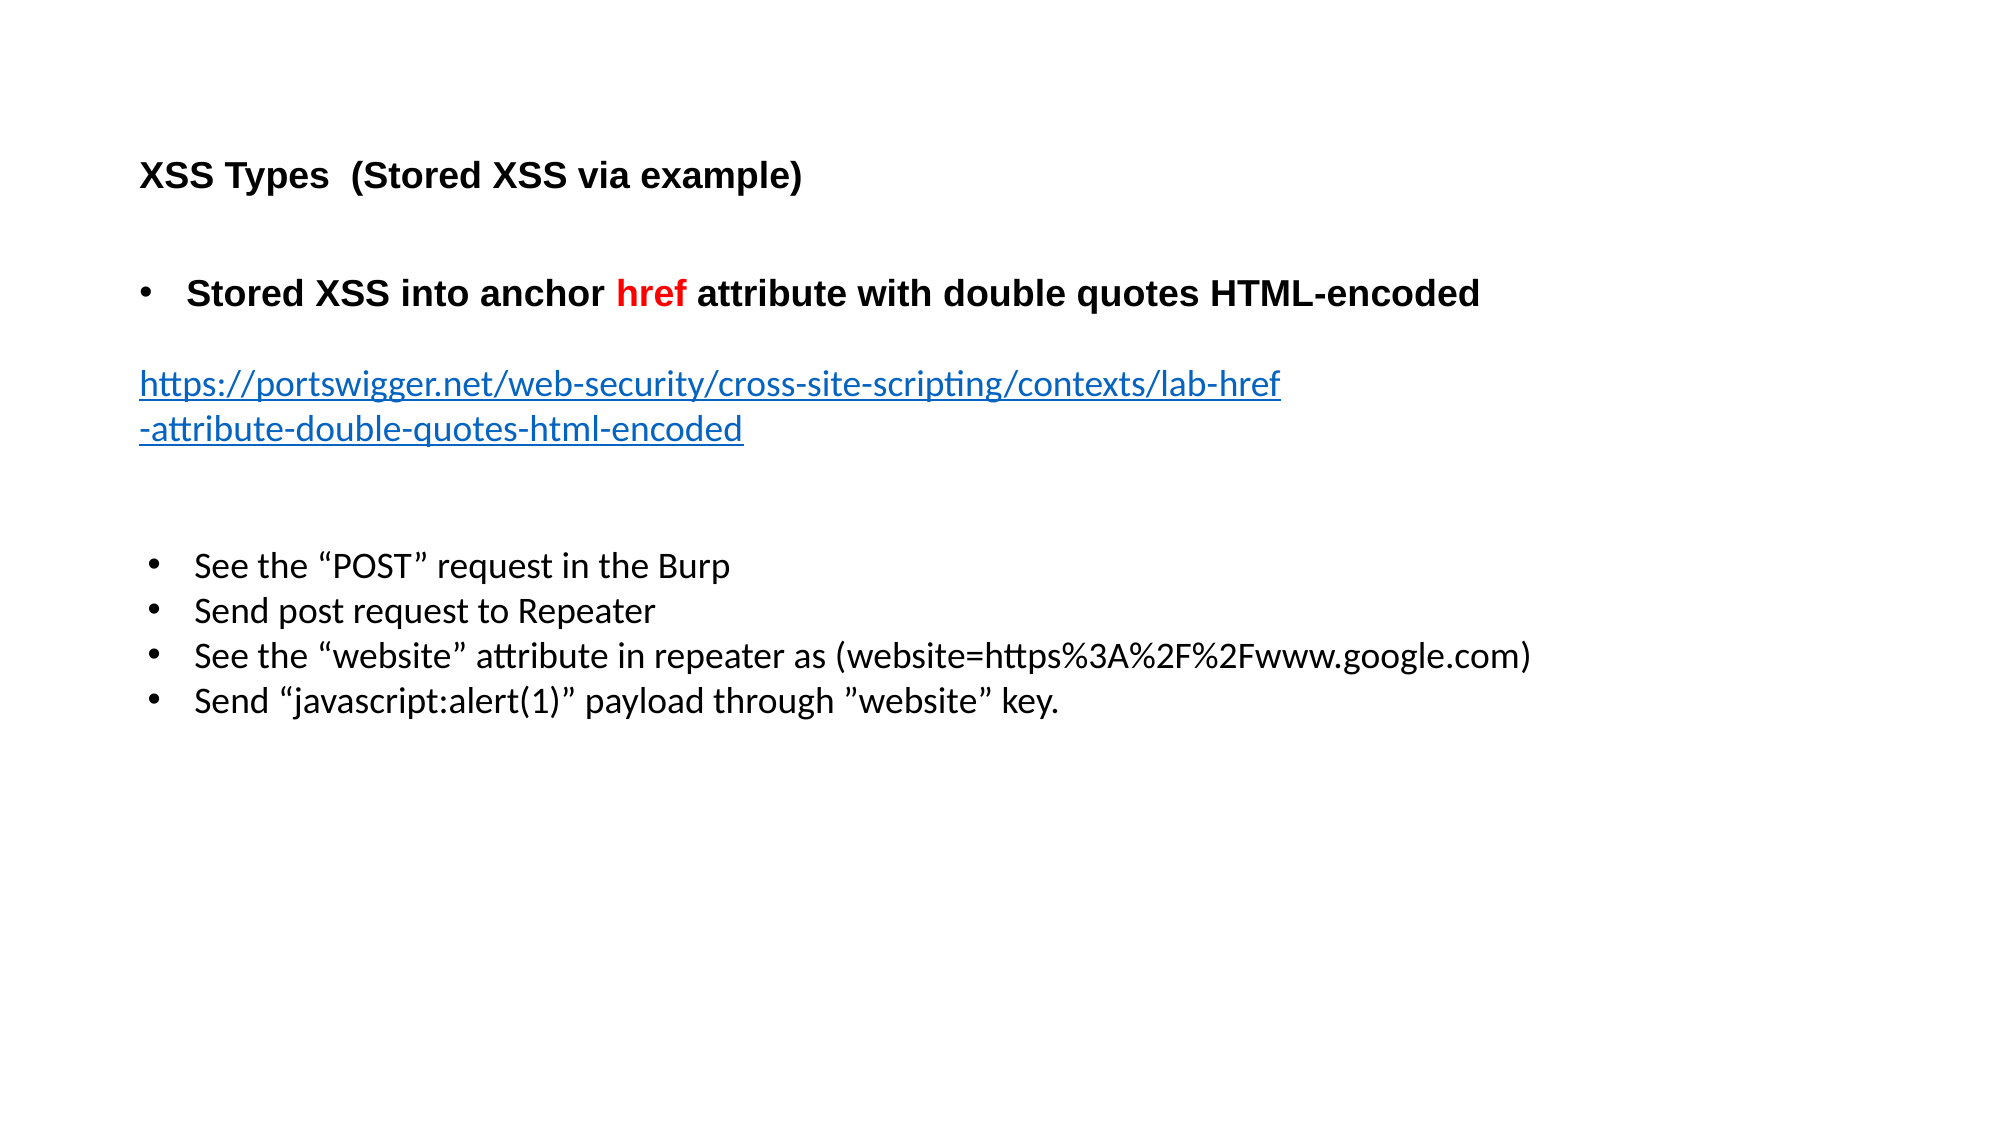

XSS Types  (Stored XSS via example)
Stored XSS into anchor href attribute with double quotes HTML-encoded

https://portswigger.net/web-security/cross-site-scripting/contexts/lab-href-attribute-double-quotes-html-encoded
See the “POST” request in the Burp
Send post request to Repeater
See the “website” attribute in repeater as (website=https%3A%2F%2Fwww.google.com)
Send “javascript:alert(1)” payload through ”website” key.